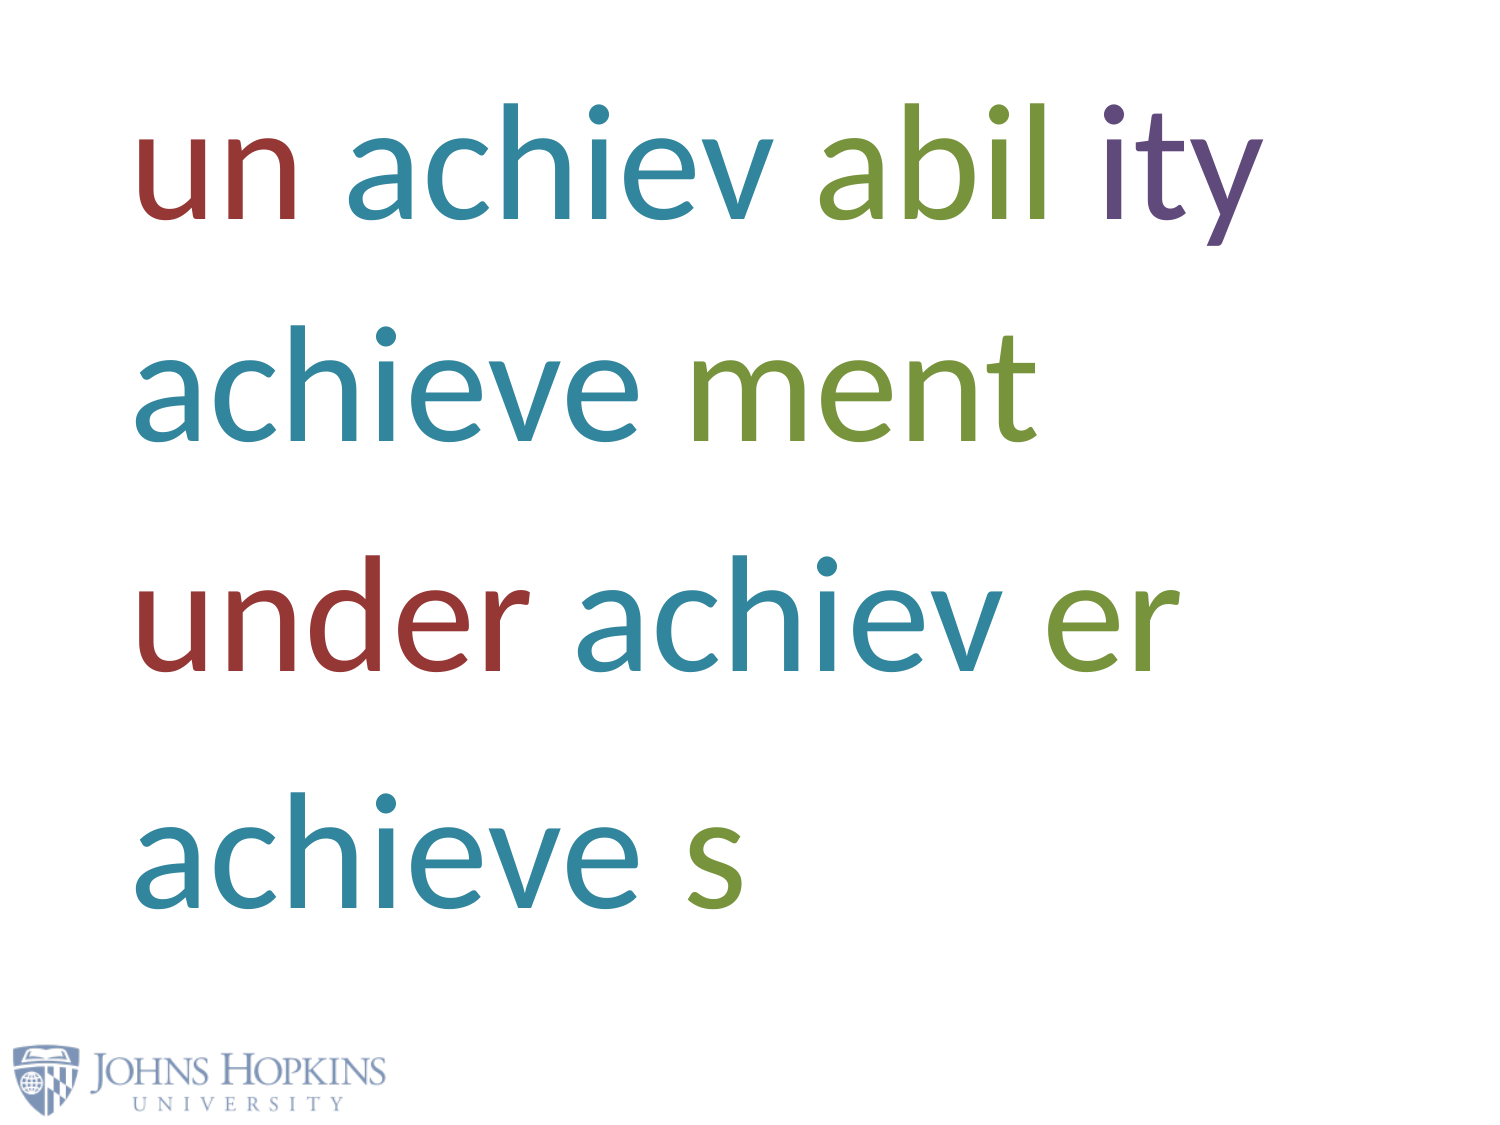

un achiev abil ity
achieve ment
under achiev er
achieve s